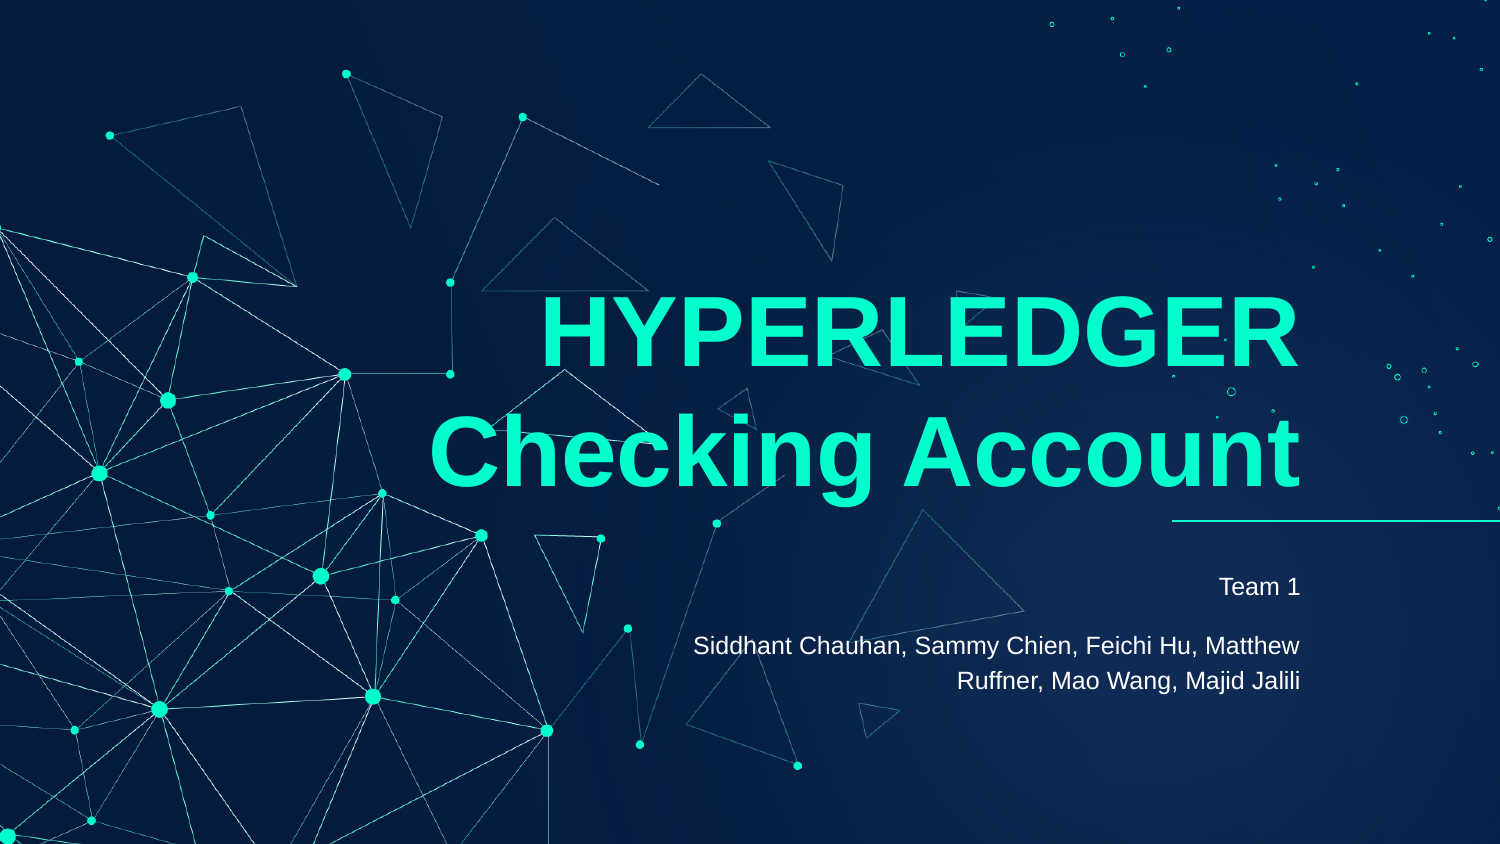

# HYPERLEDGER
Checking Account
Team 1
Siddhant Chauhan, Sammy Chien, Feichi Hu, Matthew Ruffner, Mao Wang, Majid Jalili